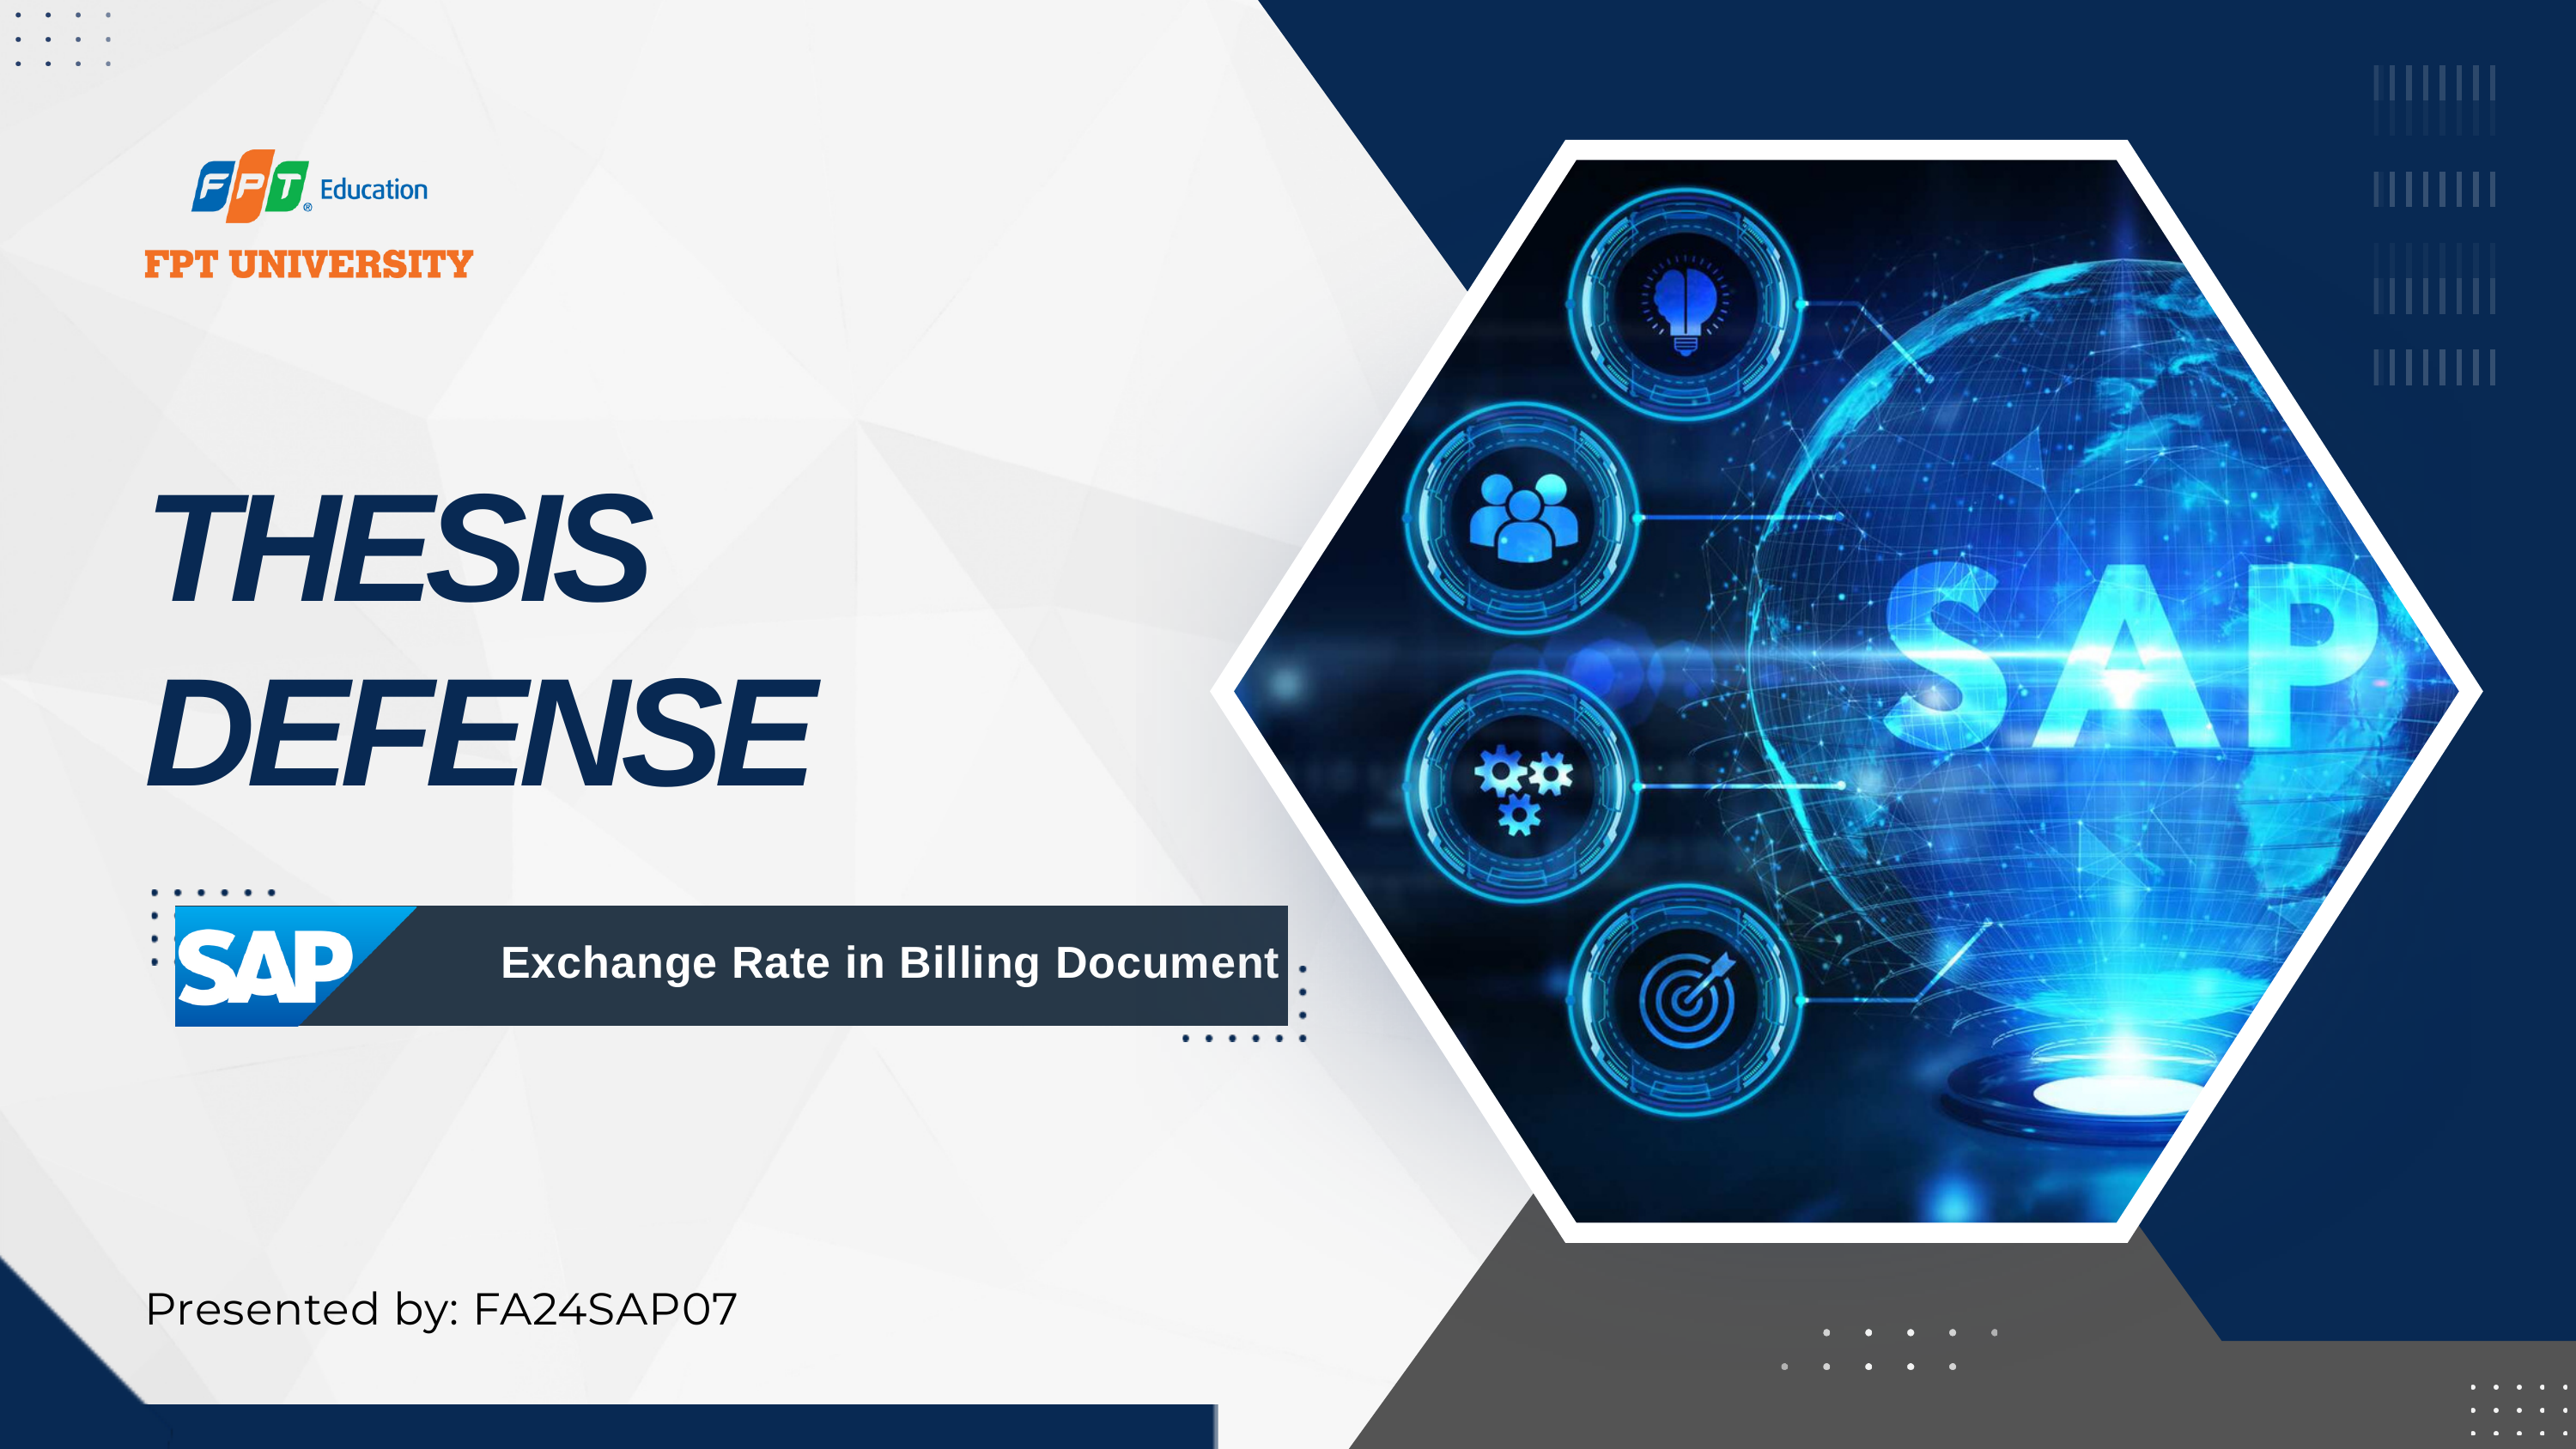

THESIS DEFENSE

Exchange Rate in Billing Document

Presented by: FA24SAP07